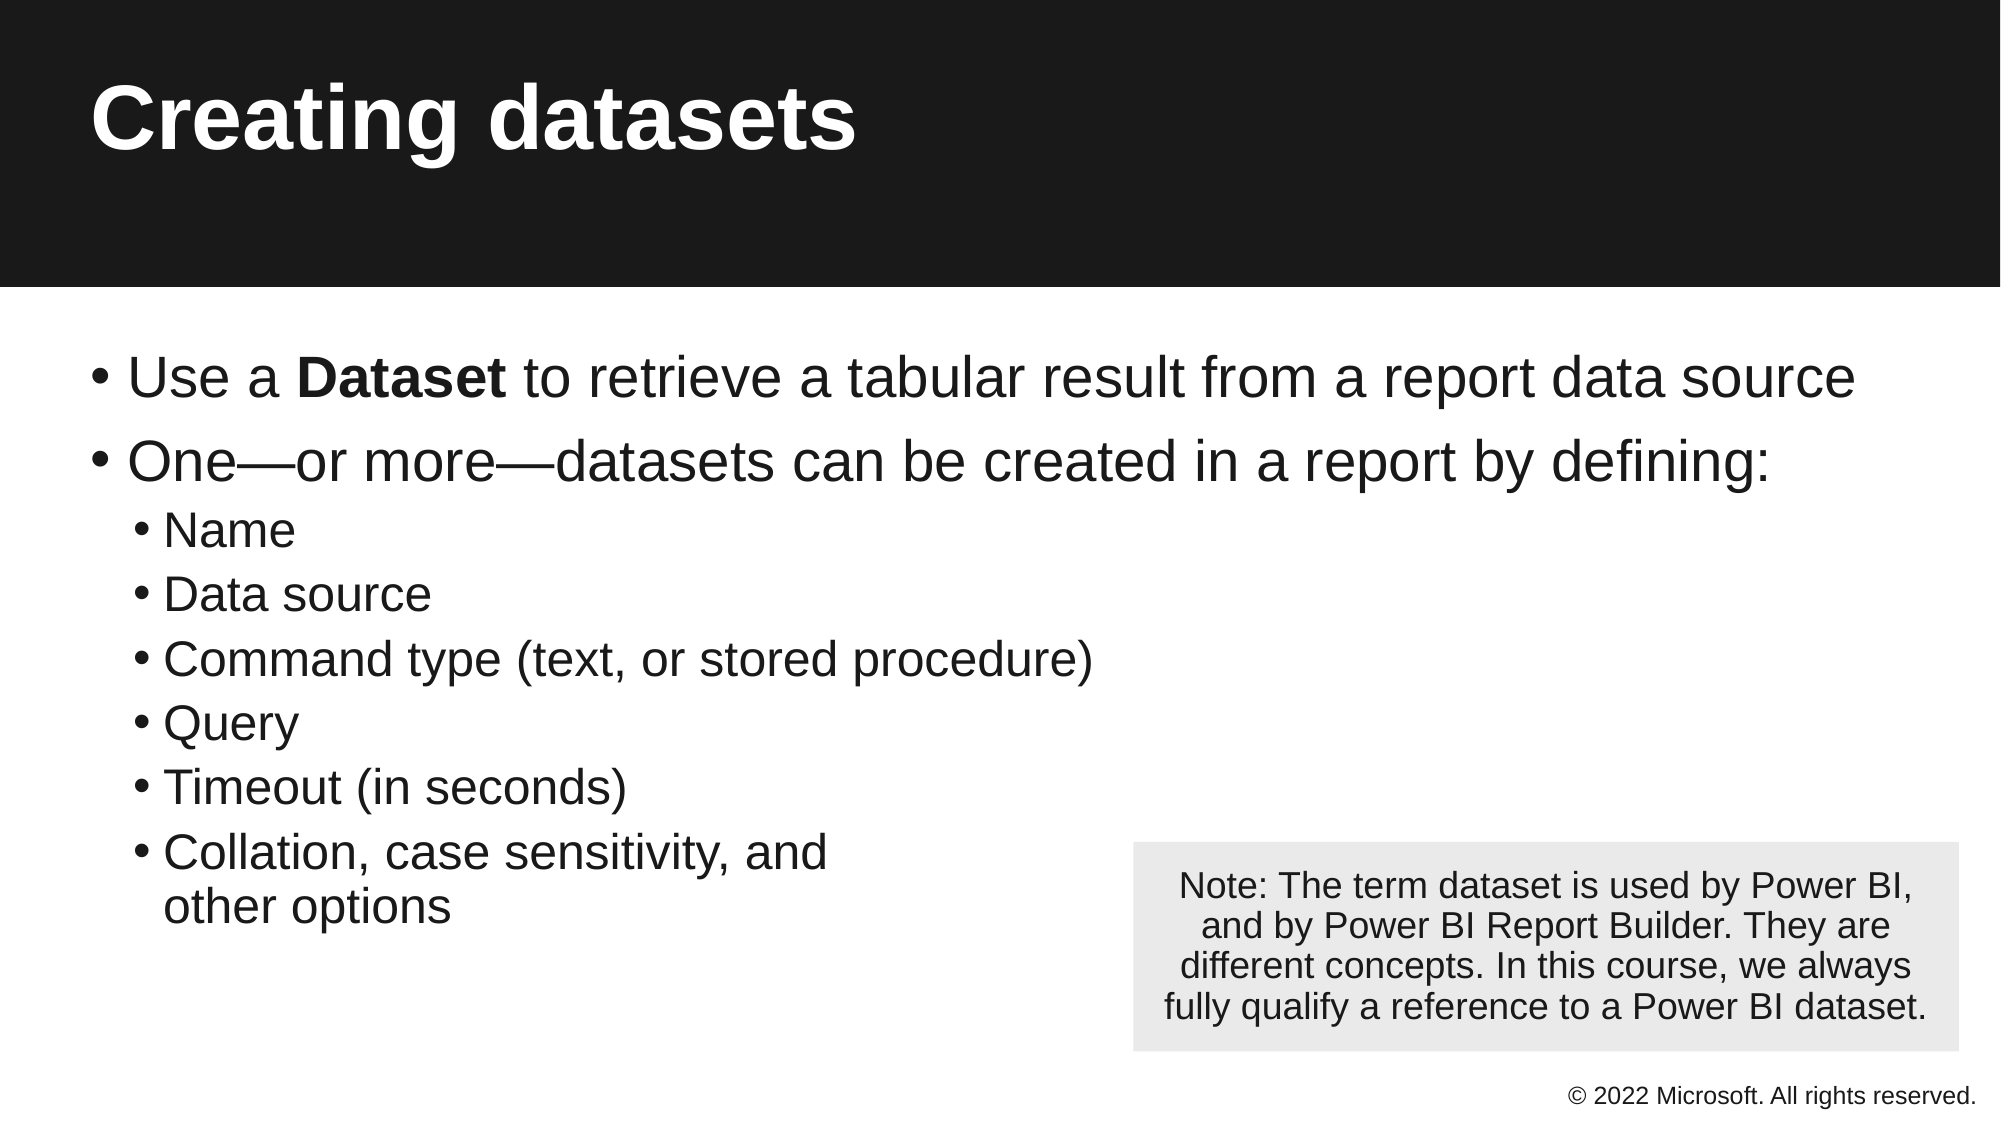

# Creating datasets

Use a Dataset to retrieve a tabular result from a report data source
One—or more—datasets can be created in a report by defining:
Name
Data source
Command type (text, or stored procedure)
Query
Timeout (in seconds)
Collation, case sensitivity, and
other options

Note: The term dataset is used by Power BI, and by Power BI Report Builder. They are different concepts. In this course, we always fully qualify a reference to a Power BI dataset.
© 2022 Microsoft. All rights reserved.